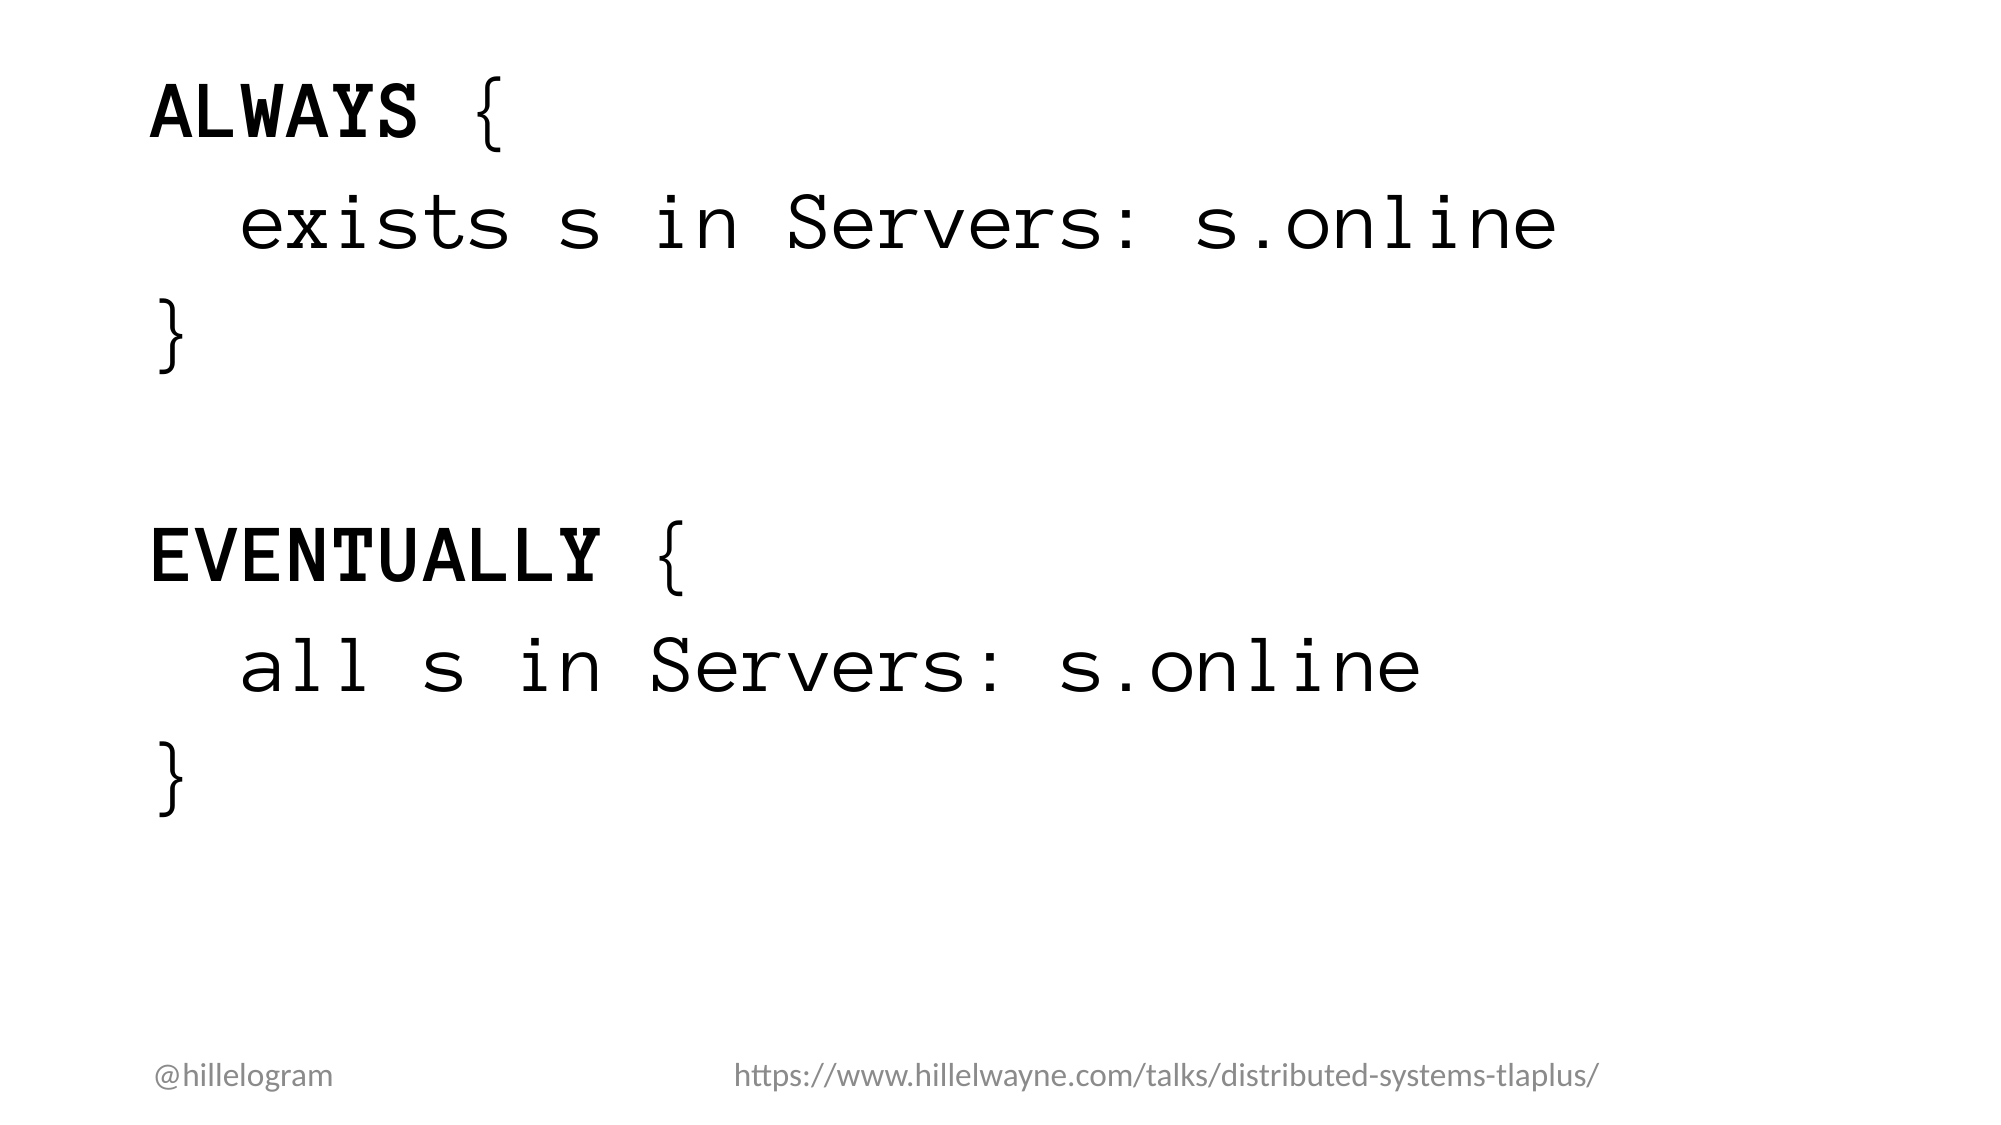

ALWAYS {
  exists s in Servers: s.online
}

EVENTUALLY {
  all s in Servers: s.online
}

@hillelogram
https://www.hillelwayne.com/talks/distributed-systems-tlaplus/